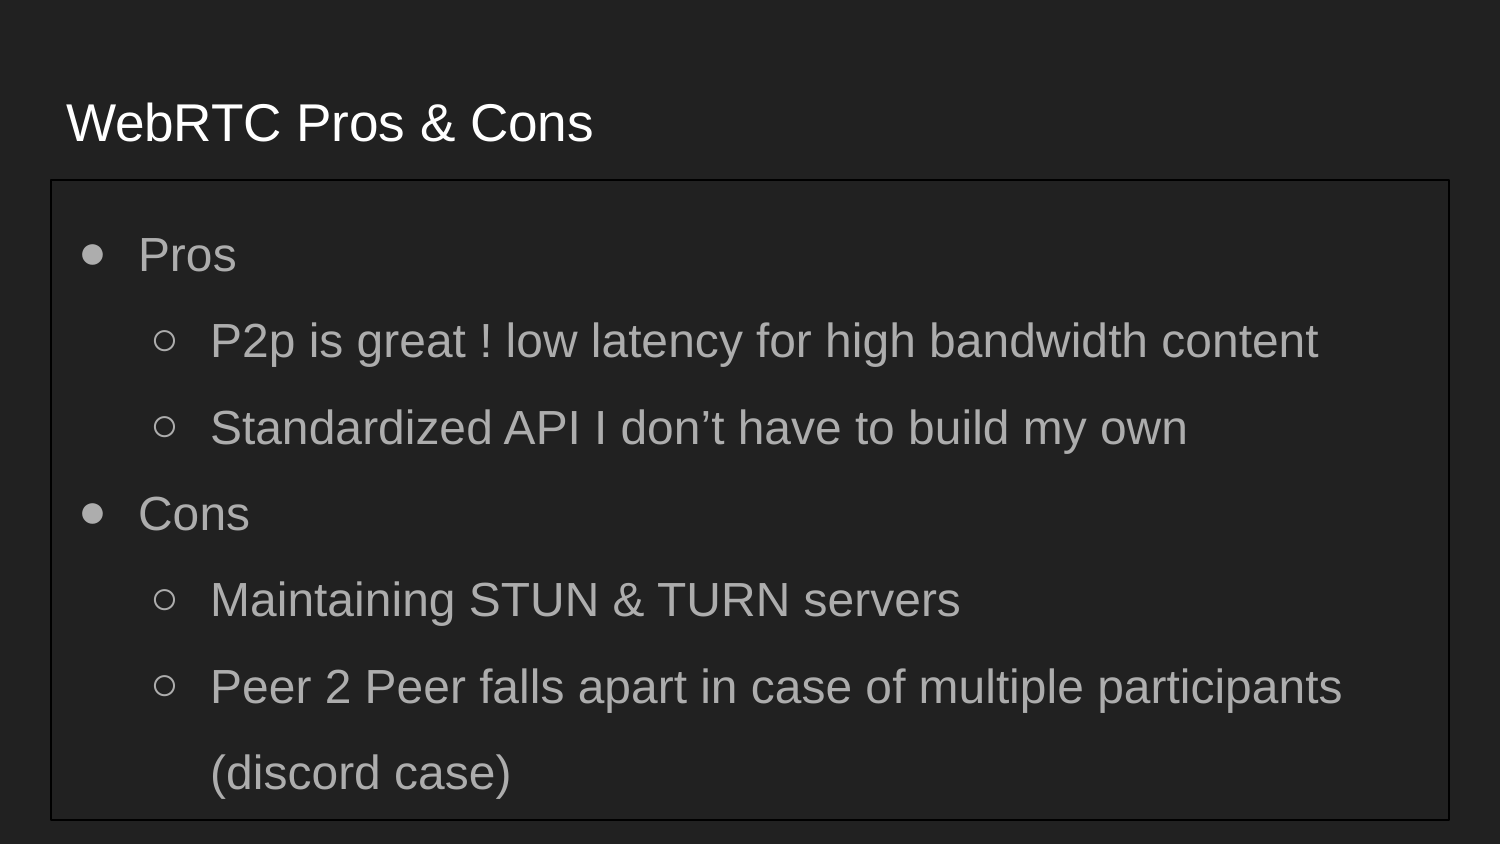

# WebRTC Pros & Cons
Pros
P2p is great ! low latency for high bandwidth content
Standardized API I don’t have to build my own
Cons
Maintaining STUN & TURN servers
Peer 2 Peer falls apart in case of multiple participants 	(discord case)